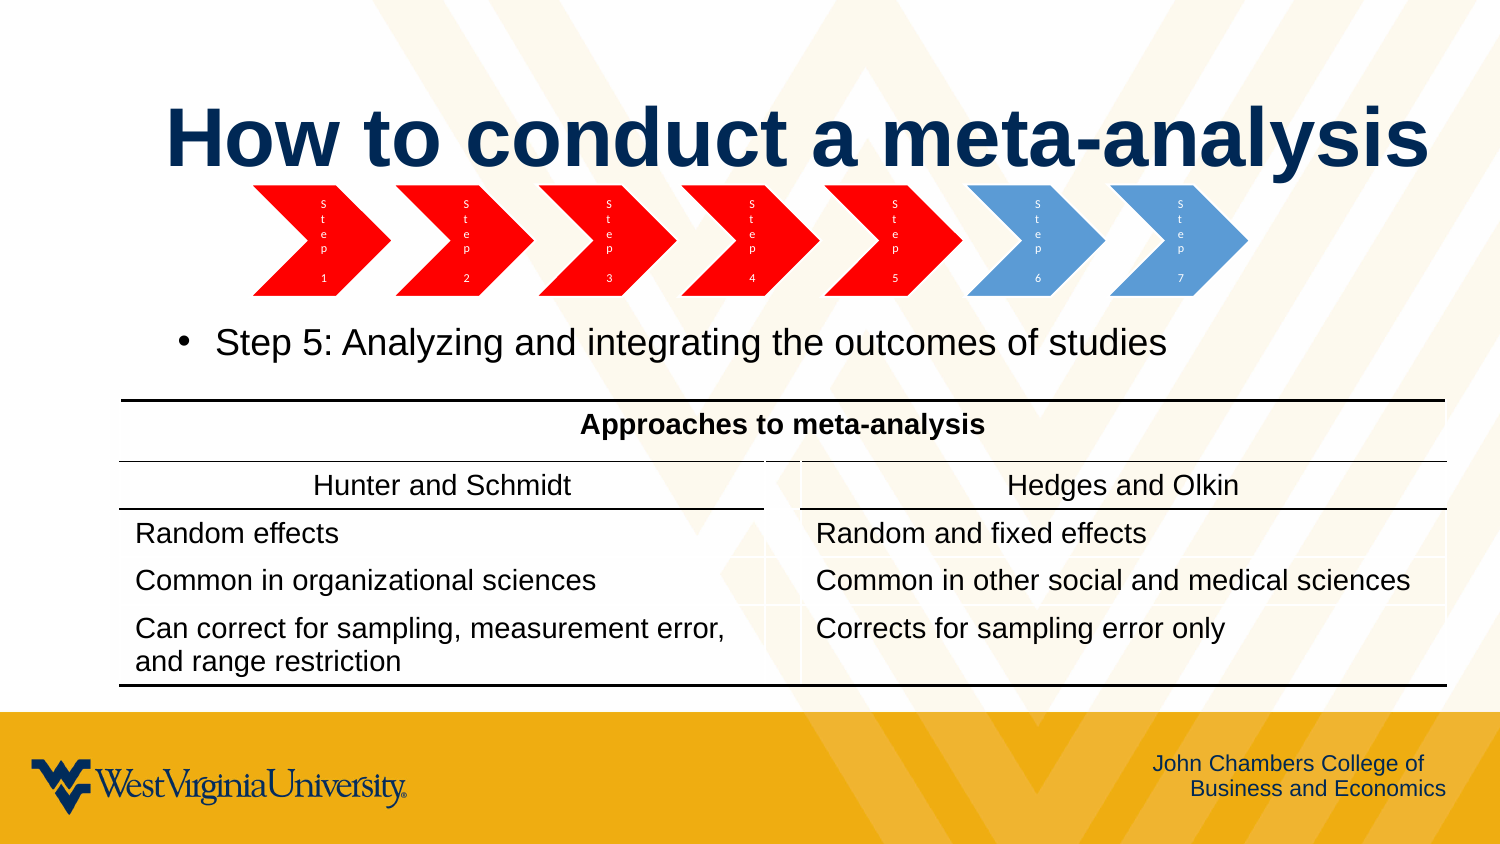

How to conduct a meta-analysis
Step 1
Step 5

Step 5: Analyzing and integrating the outcomes of studies

| Approaches to meta-analysis |  |  |
| --- | --- | --- |
| Hunter and Schmidt |  | Hedges and Olkin |
| Random effects |  | Random and fixed effects |
| Common in organizational sciences |  | Common in other social and medical sciences |
| Can correct for sampling, measurement error, and range restriction |  | Corrects for sampling error only |
John Chambers College of Business and Economics